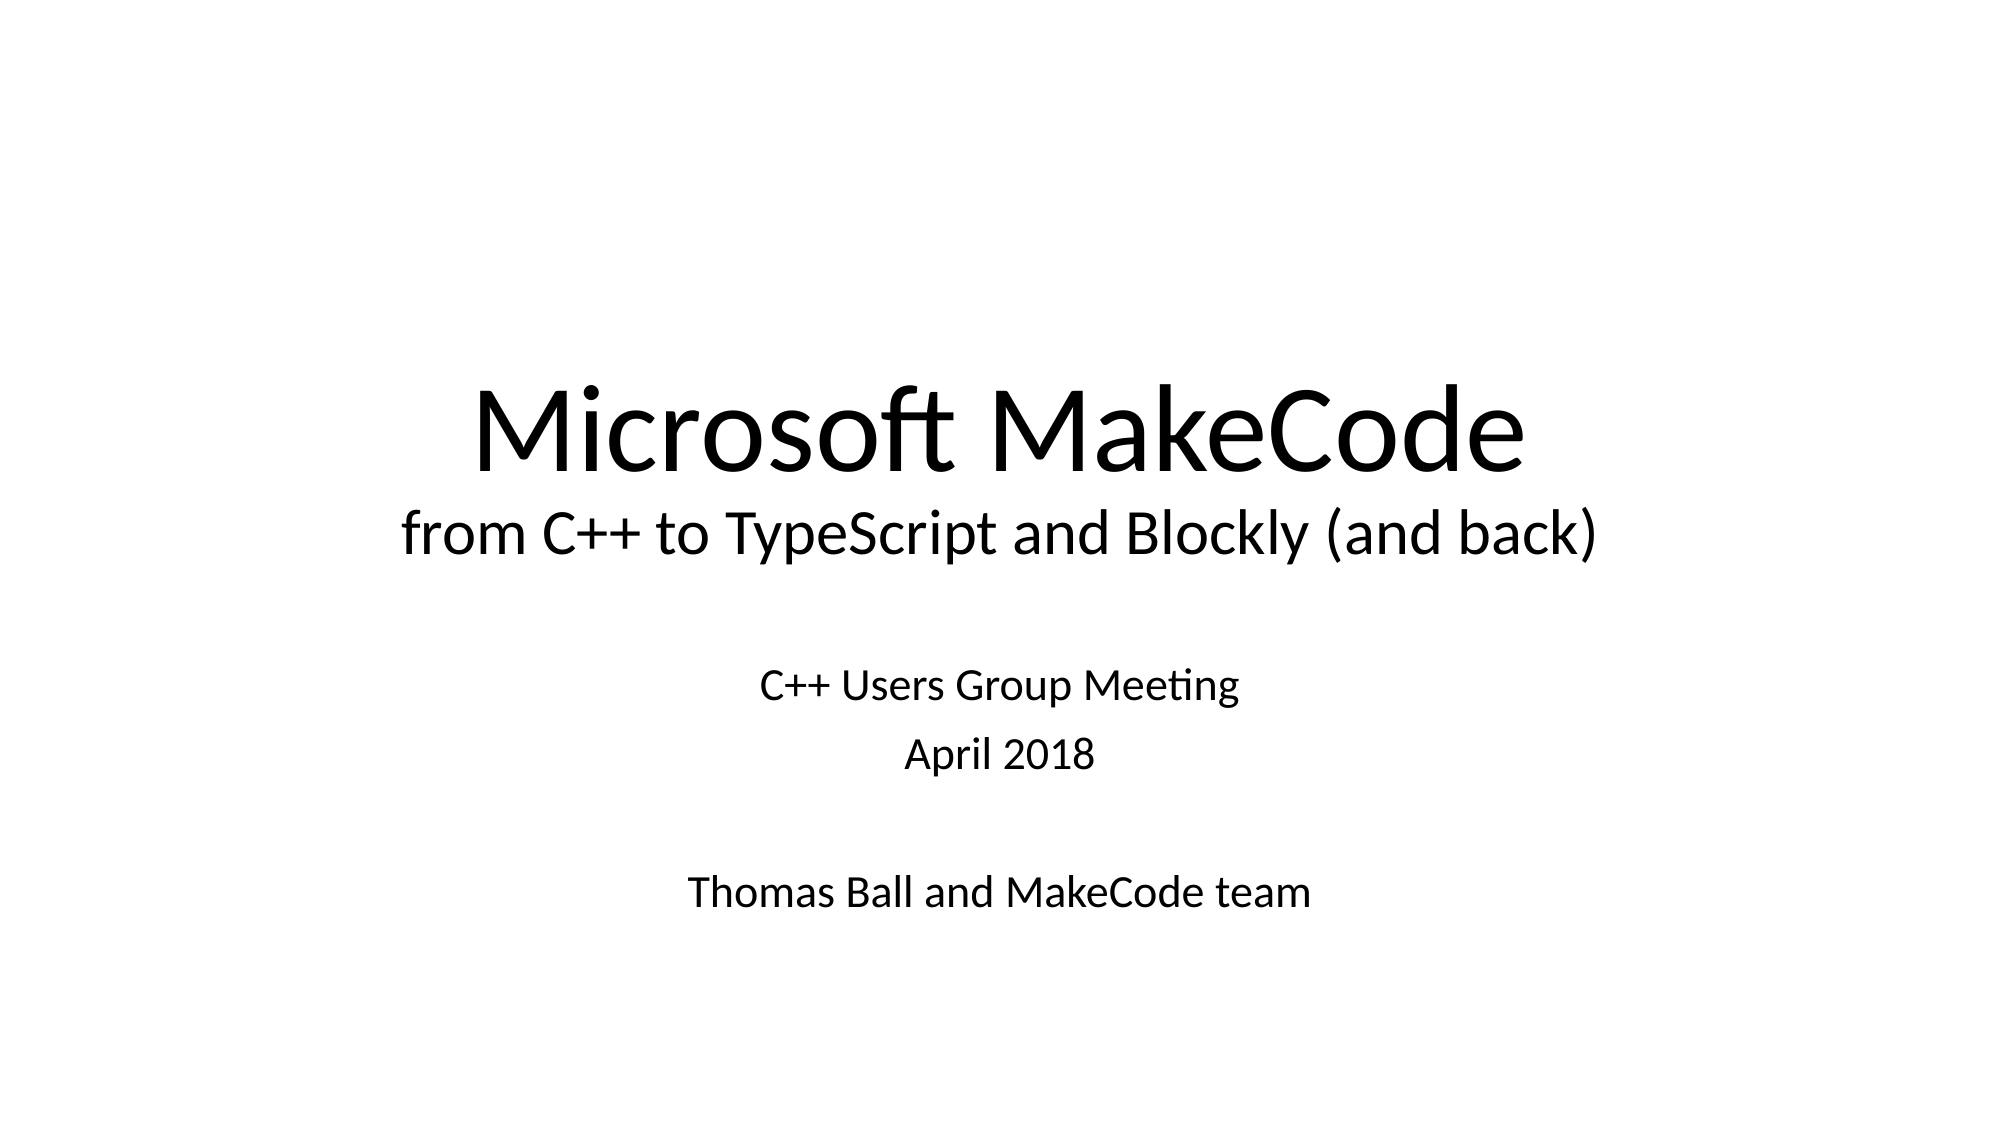

# Microsoft MakeCode from C++ to TypeScript and Blockly (and back)
C++ Users Group Meeting
April 2018

Thomas Ball and MakeCode team